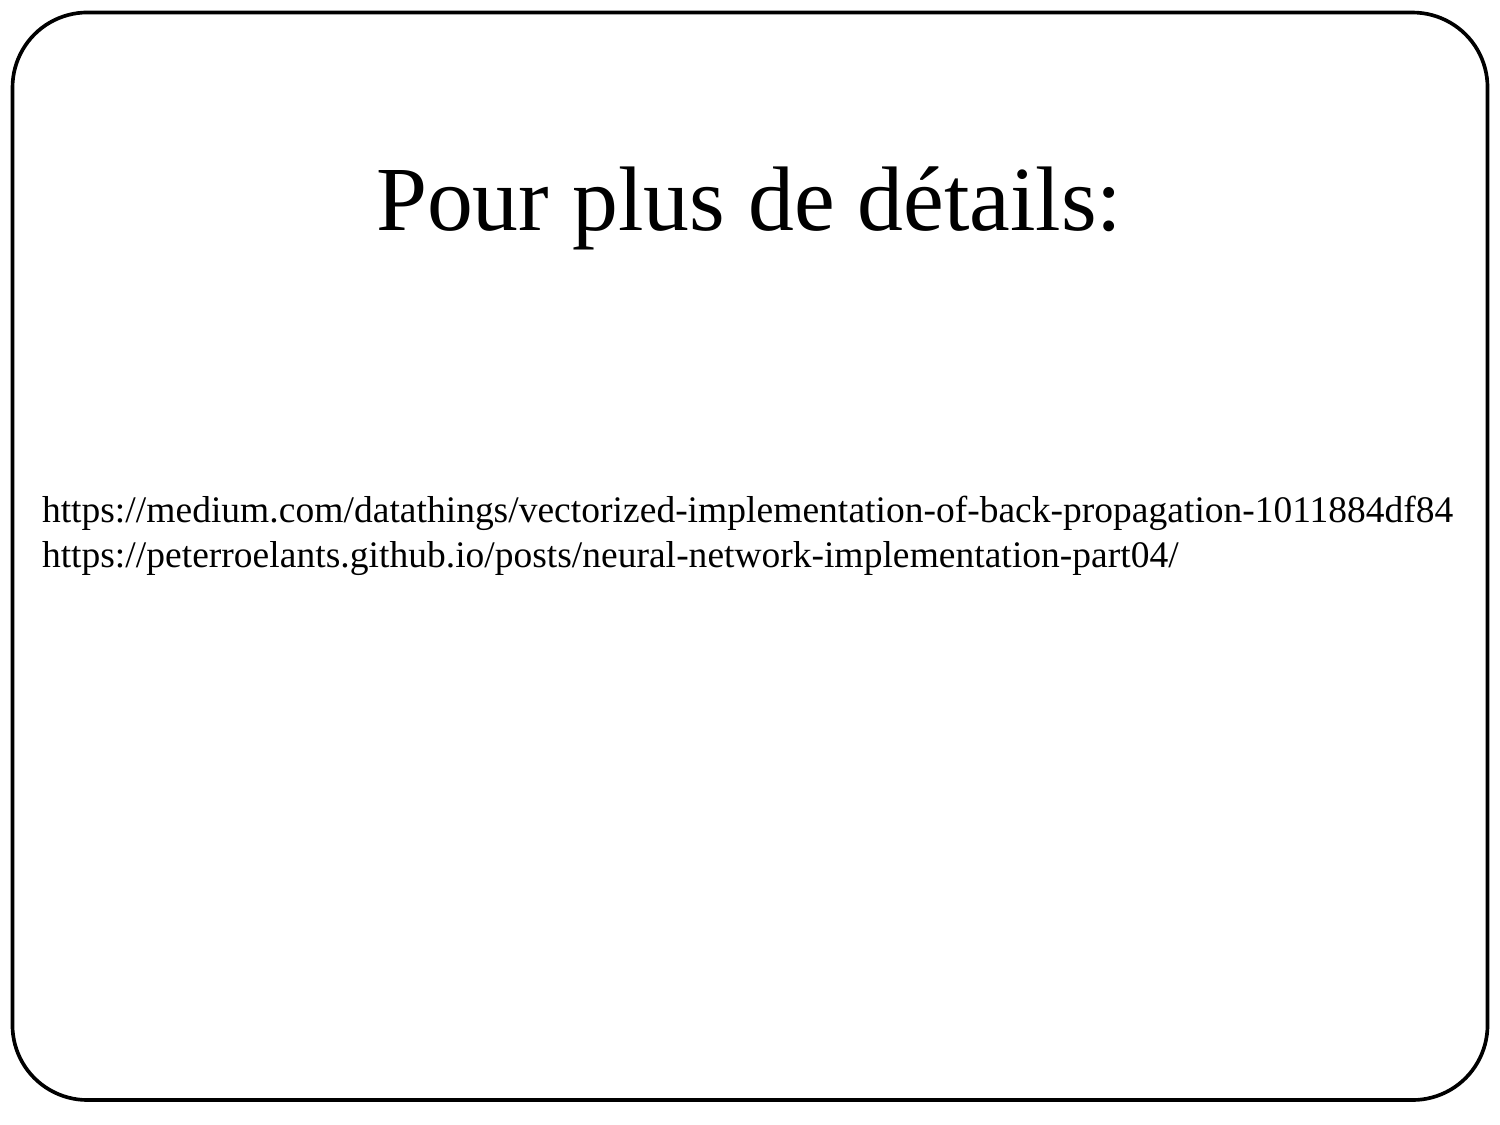

# Pour plus de détails:
https://medium.com/datathings/vectorized-implementation-of-back-propagation-1011884df84
https://peterroelants.github.io/posts/neural-network-implementation-part04/